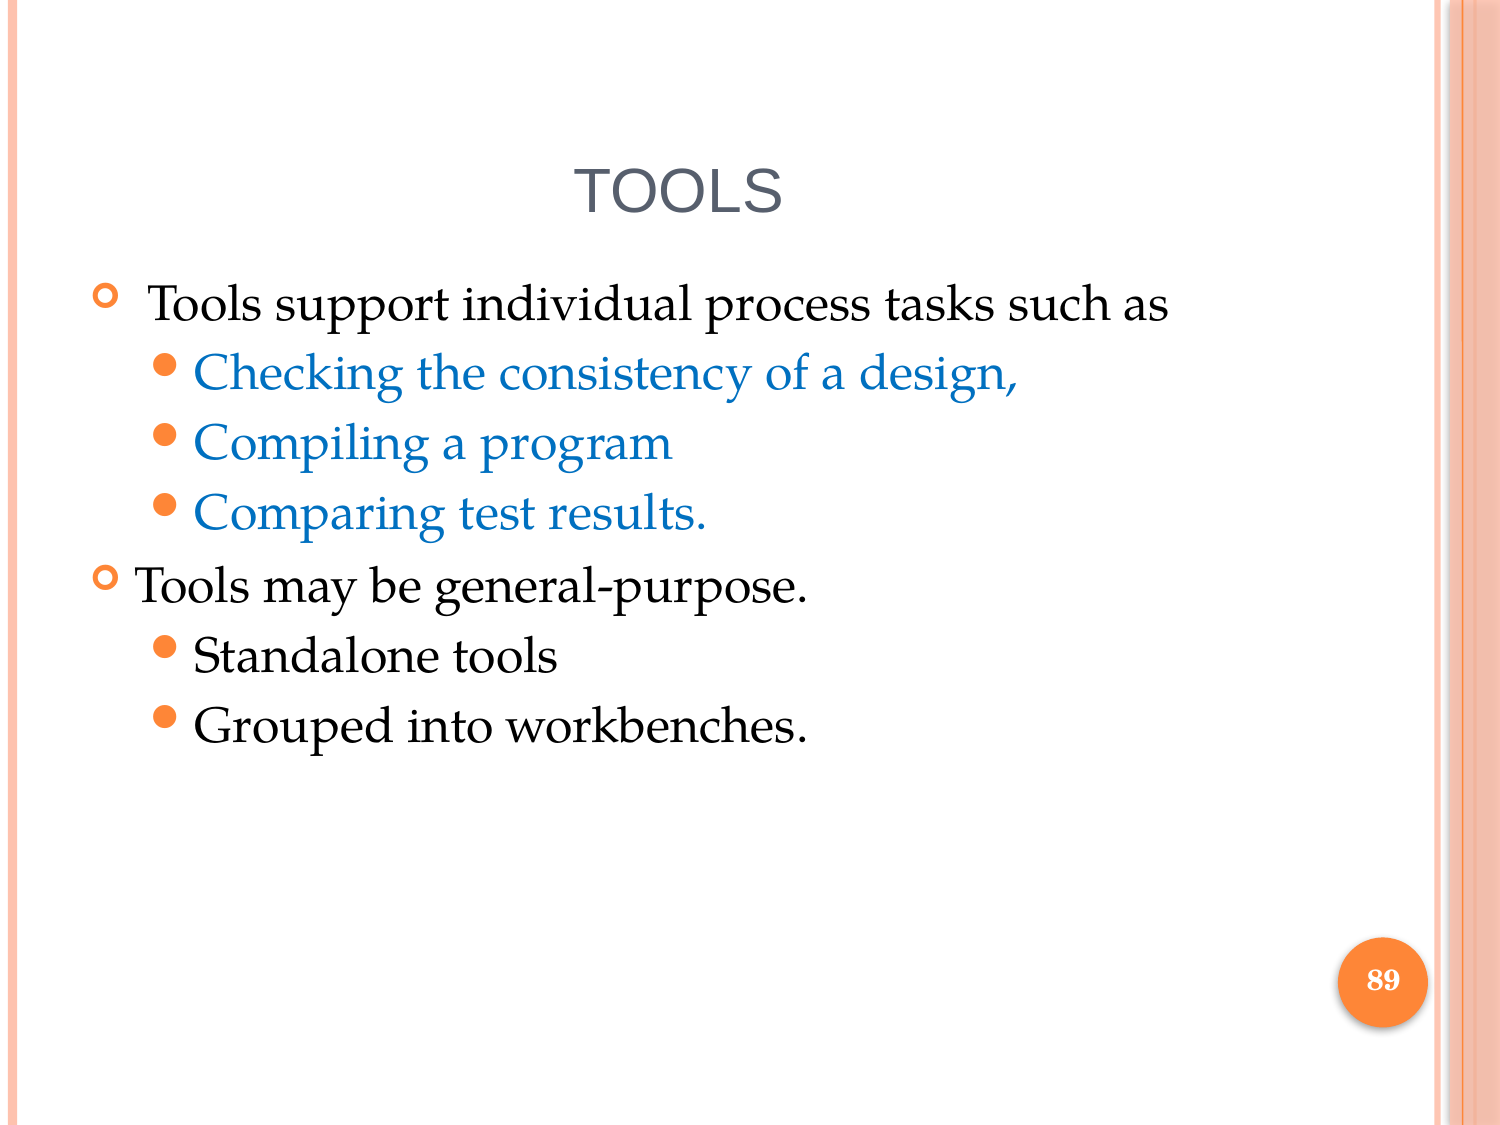

# Tools
 Tools support individual process tasks such as
Checking the consistency of a design,
Compiling a program
Comparing test results.
Tools may be general-purpose.
Standalone tools
Grouped into workbenches.

89